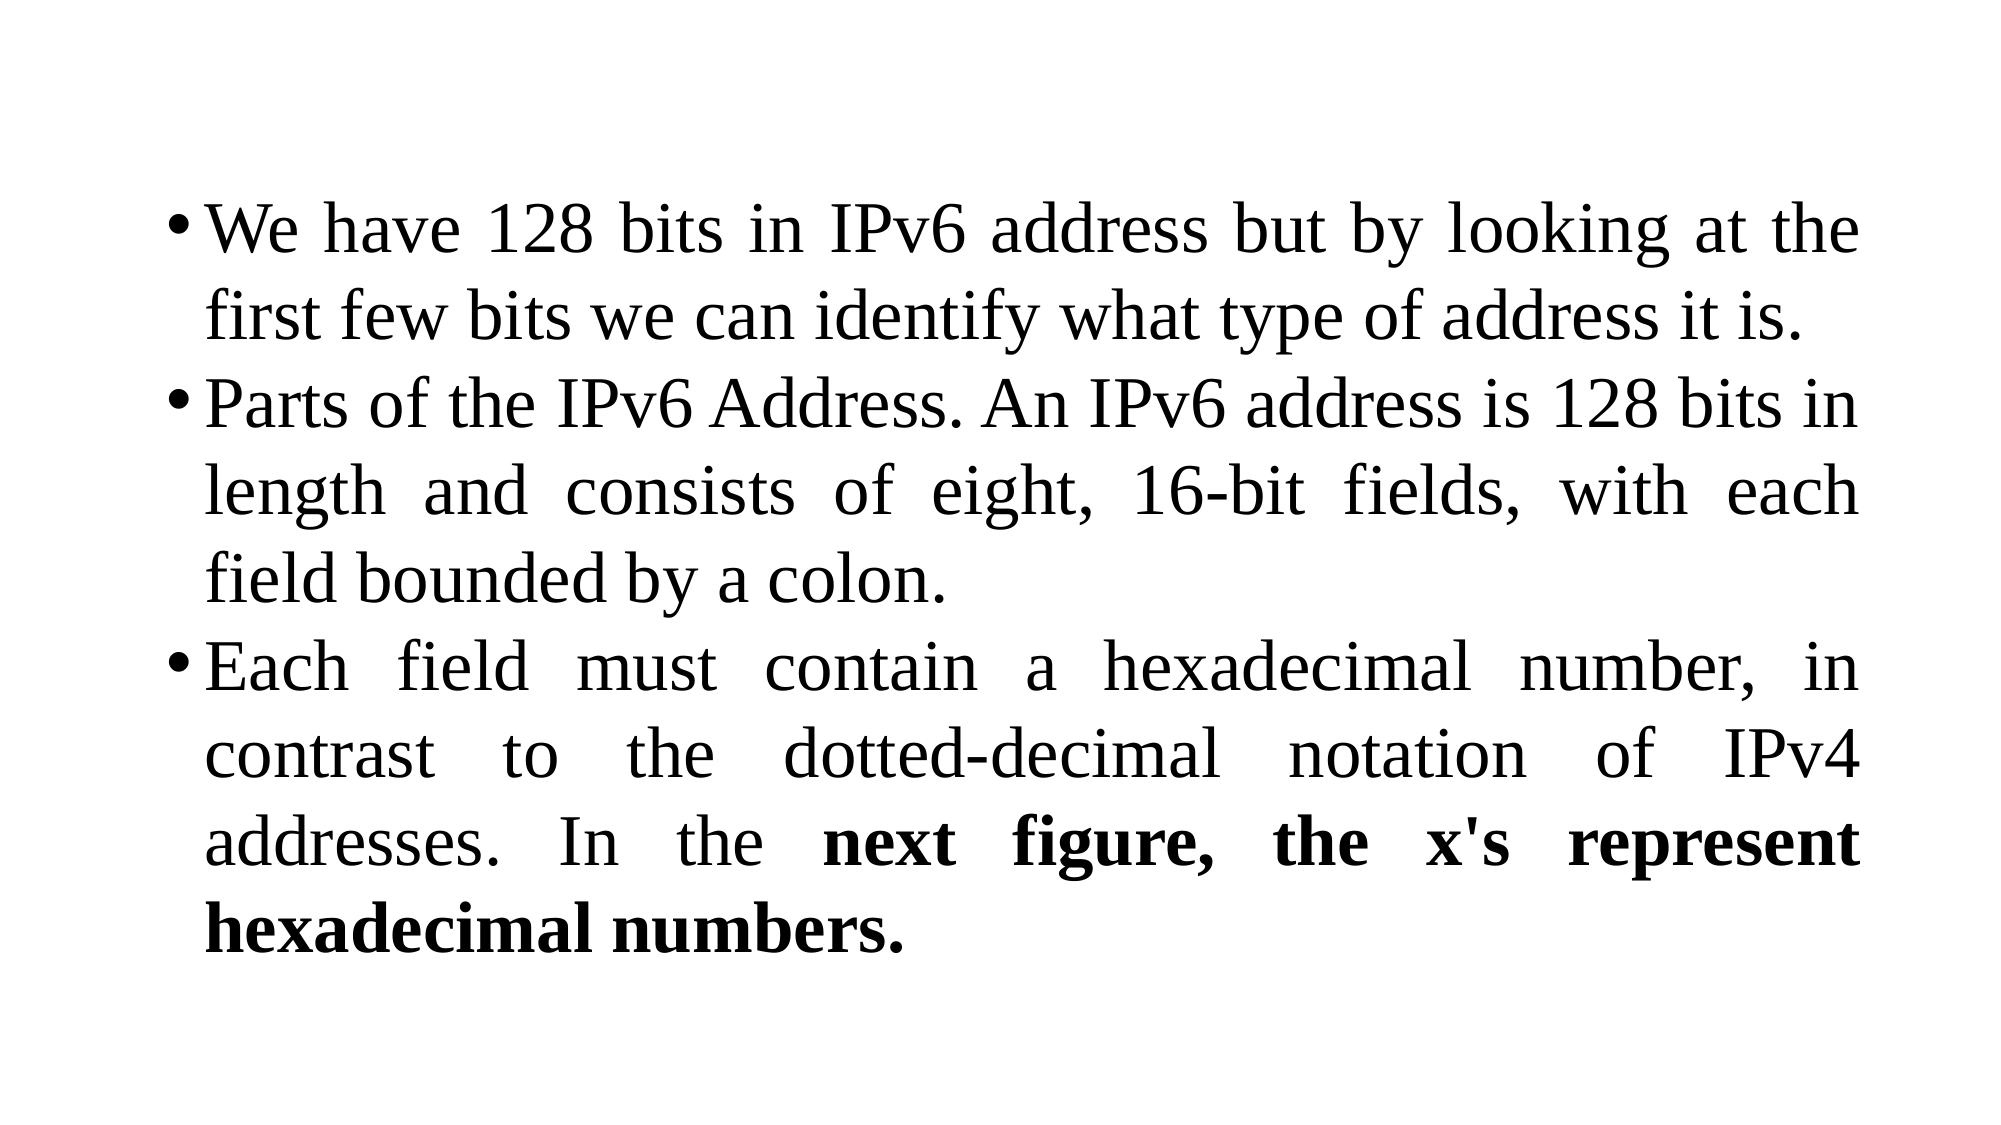

We have 128 bits in IPv6 address but by looking at the first few bits we can identify what type of address it is.
Parts of the IPv6 Address. An IPv6 address is 128 bits in length and consists of eight, 16-bit fields, with each field bounded by a colon.
Each field must contain a hexadecimal number, in contrast to the dotted-decimal notation of IPv4 addresses. In the next figure, the x's represent hexadecimal numbers.